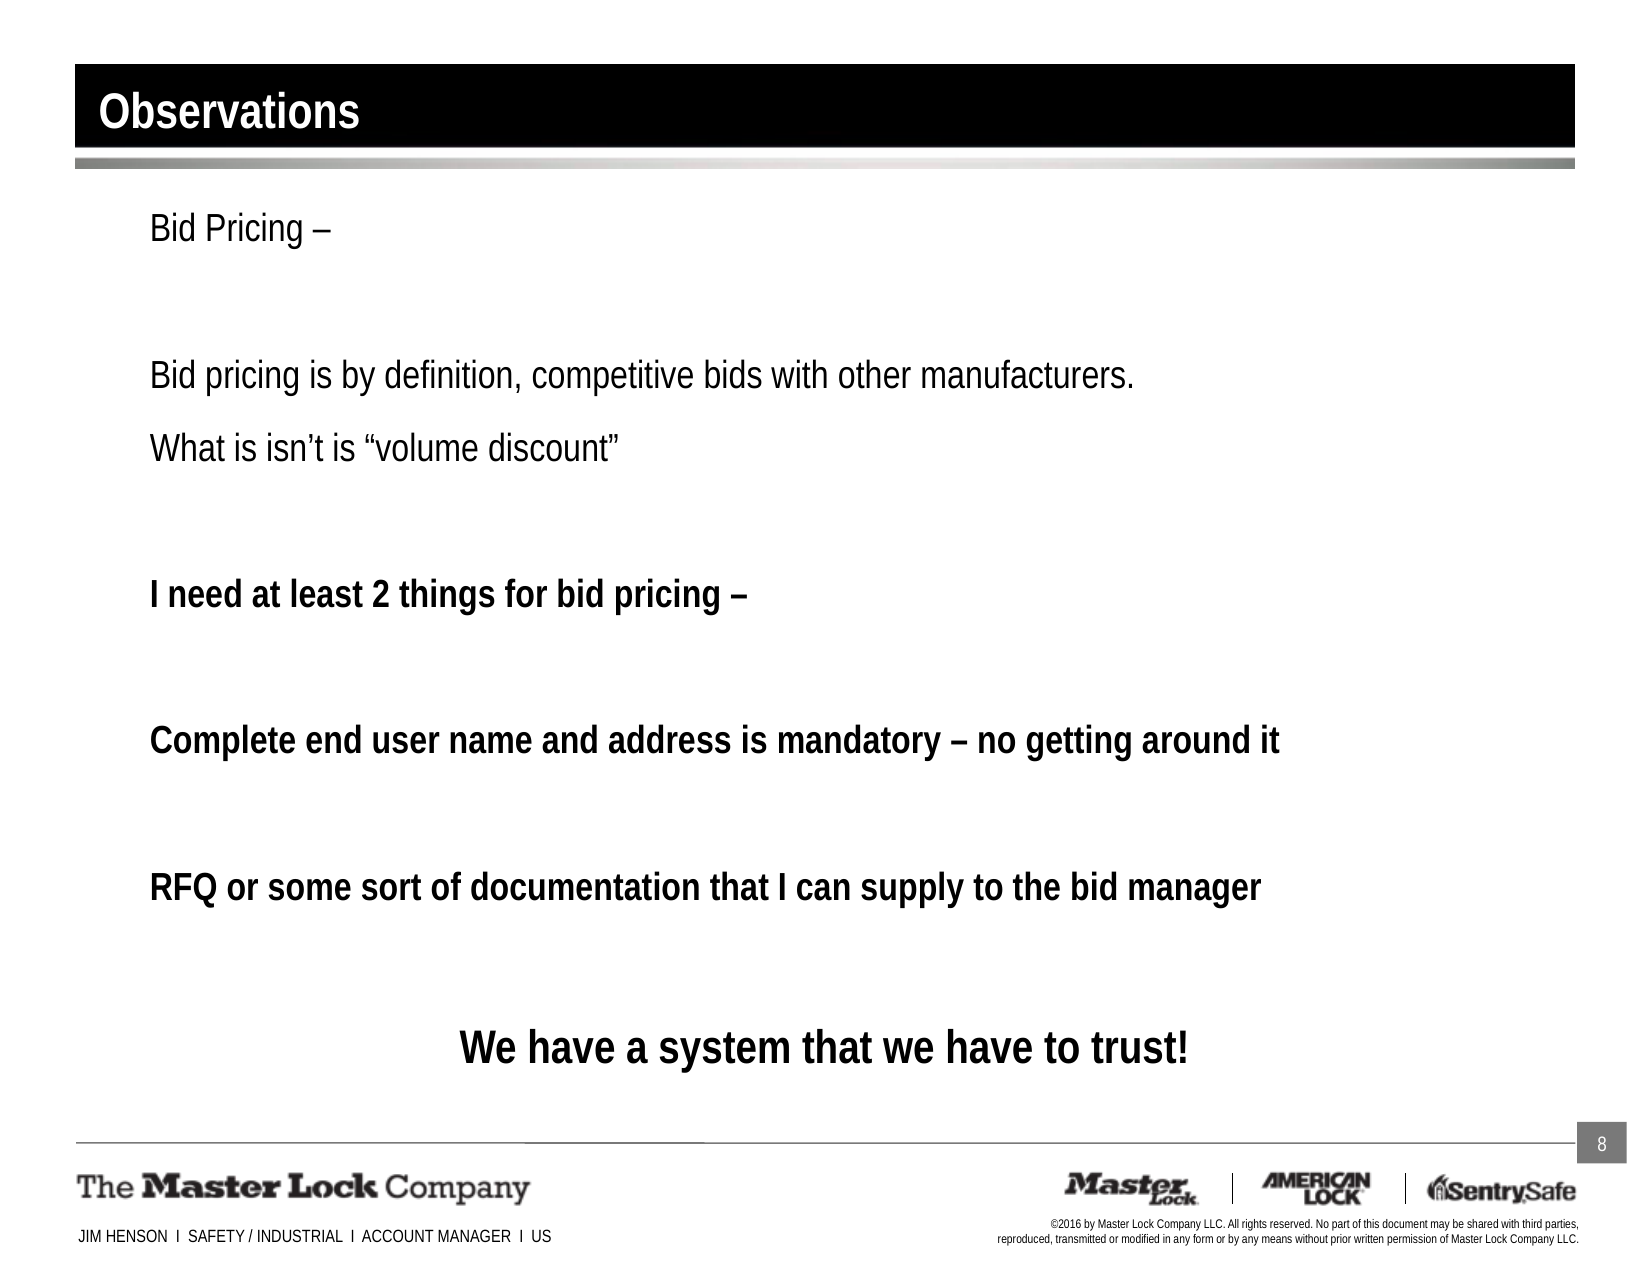

# Observations
Bid Pricing –

Bid pricing is by definition, competitive bids with other manufacturers.
What is isn’t is “volume discount”

I need at least 2 things for bid pricing –

Complete end user name and address is mandatory – no getting around it

RFQ or some sort of documentation that I can supply to the bid manager

We have a system that we have to trust!